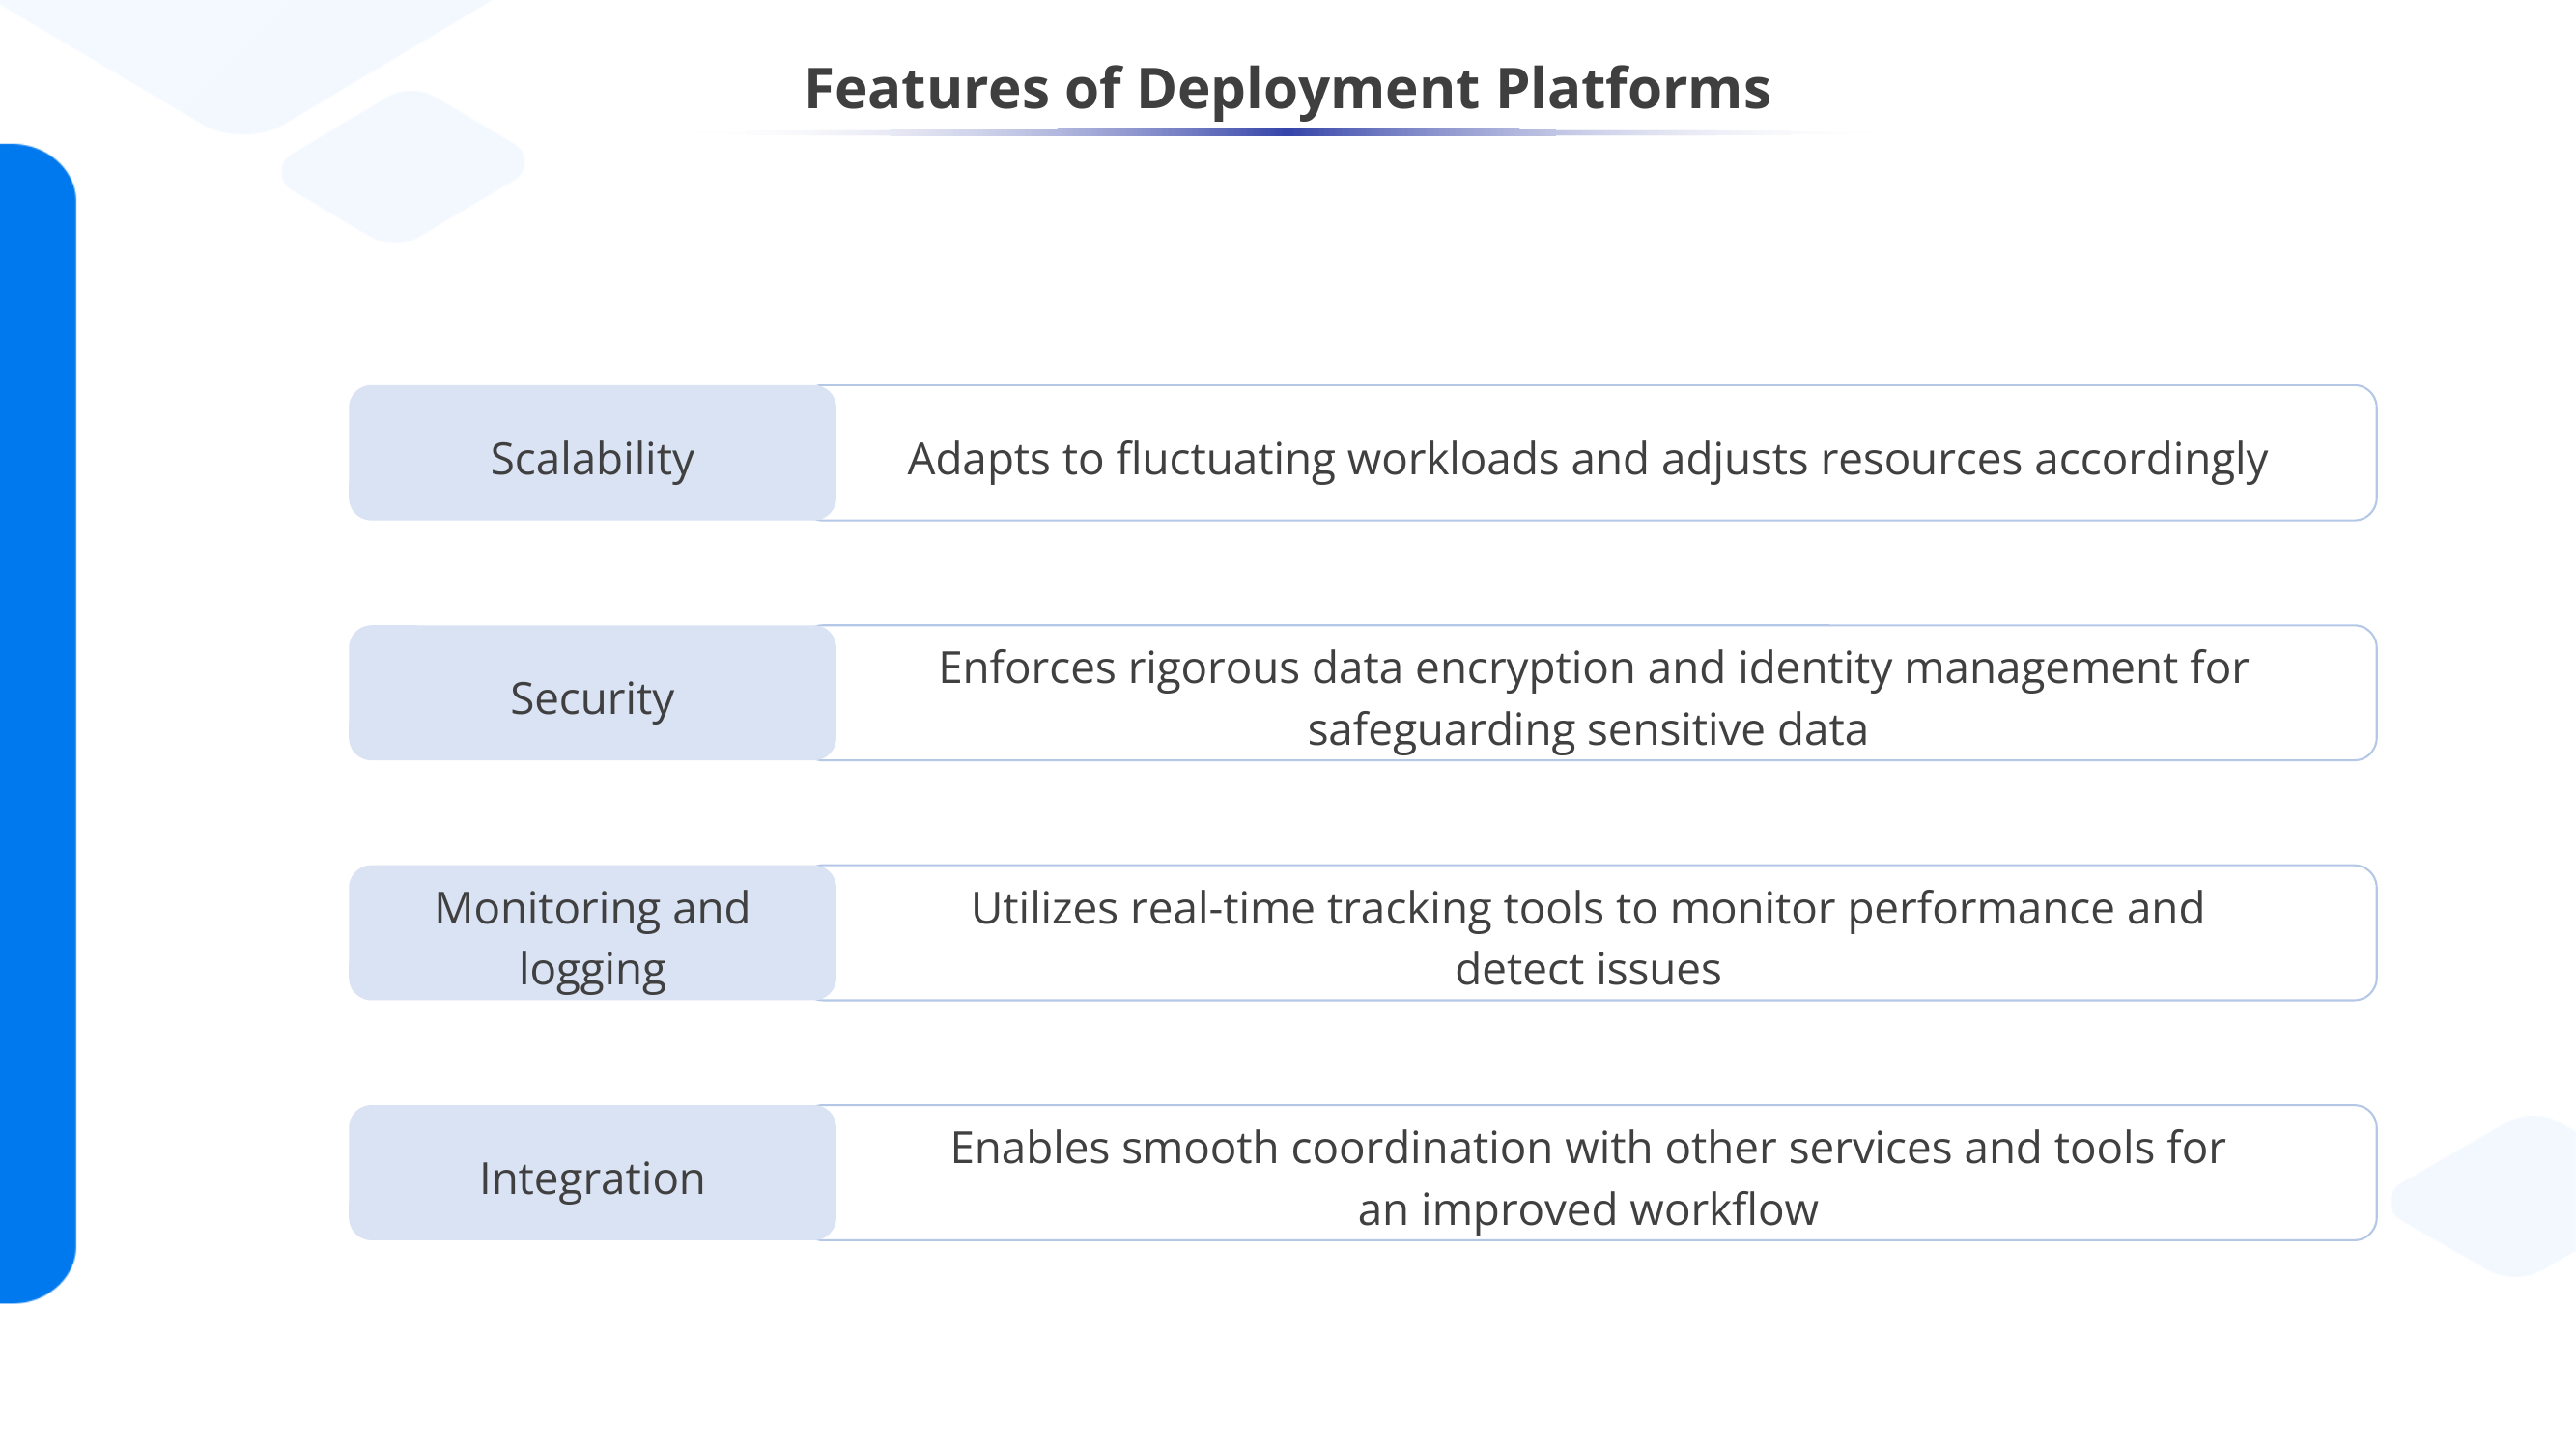

# Features of Deployment Platforms

Scalability
Adapts to fluctuating workloads and adjusts resources accordingly
Security
 Enforces rigorous data encryption and identity management for safeguarding sensitive data
Monitoring and logging
Utilizes real-time tracking tools to monitor performance and
detect issues
Integration
Enables smooth coordination with other services and tools for
an improved workflow